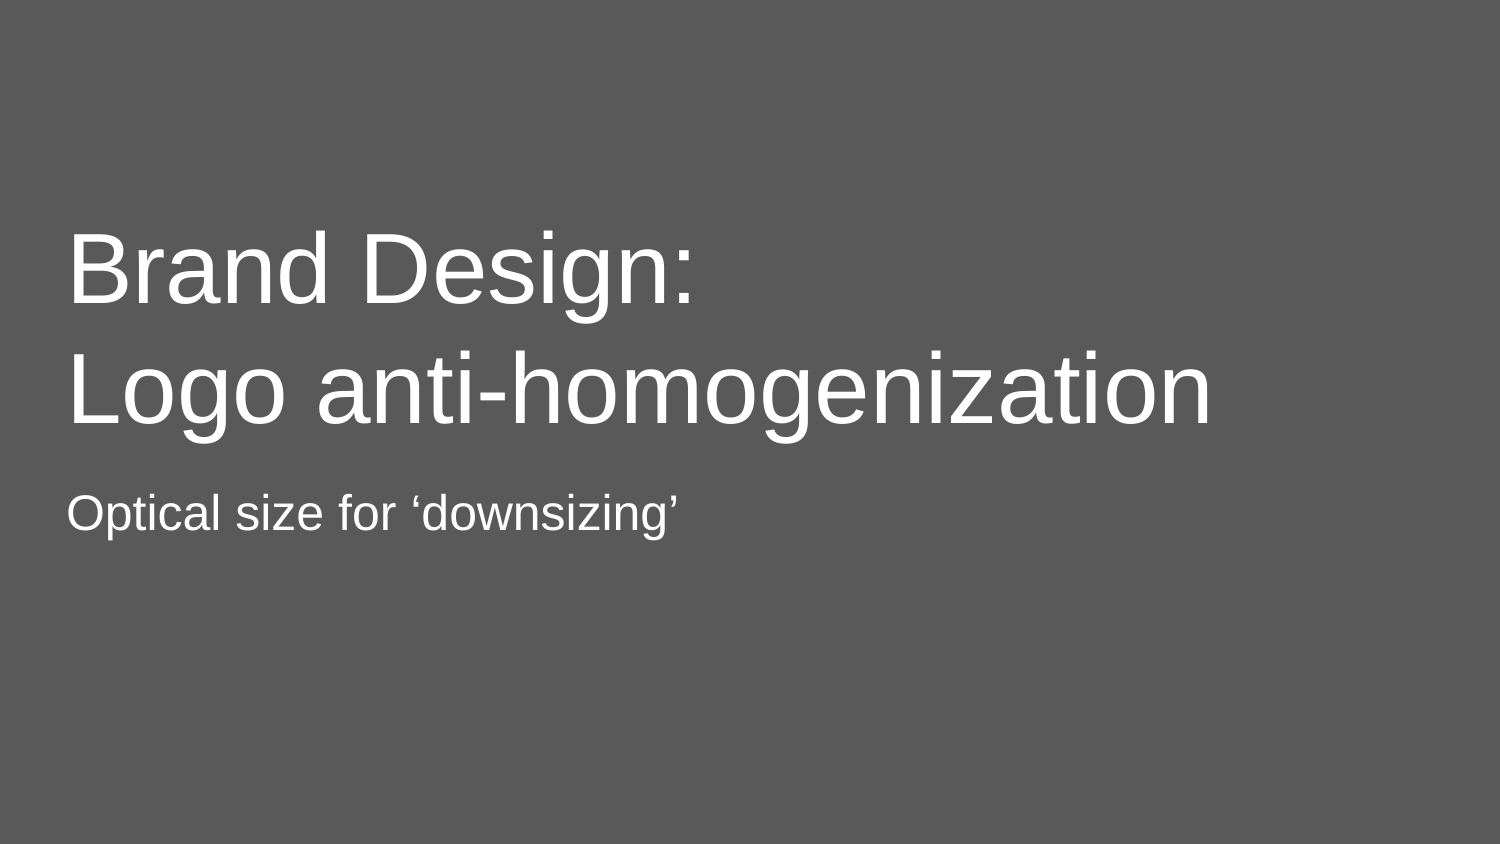

# Brand Design: Logo anti-homogenization
Optical size for ‘downsizing’